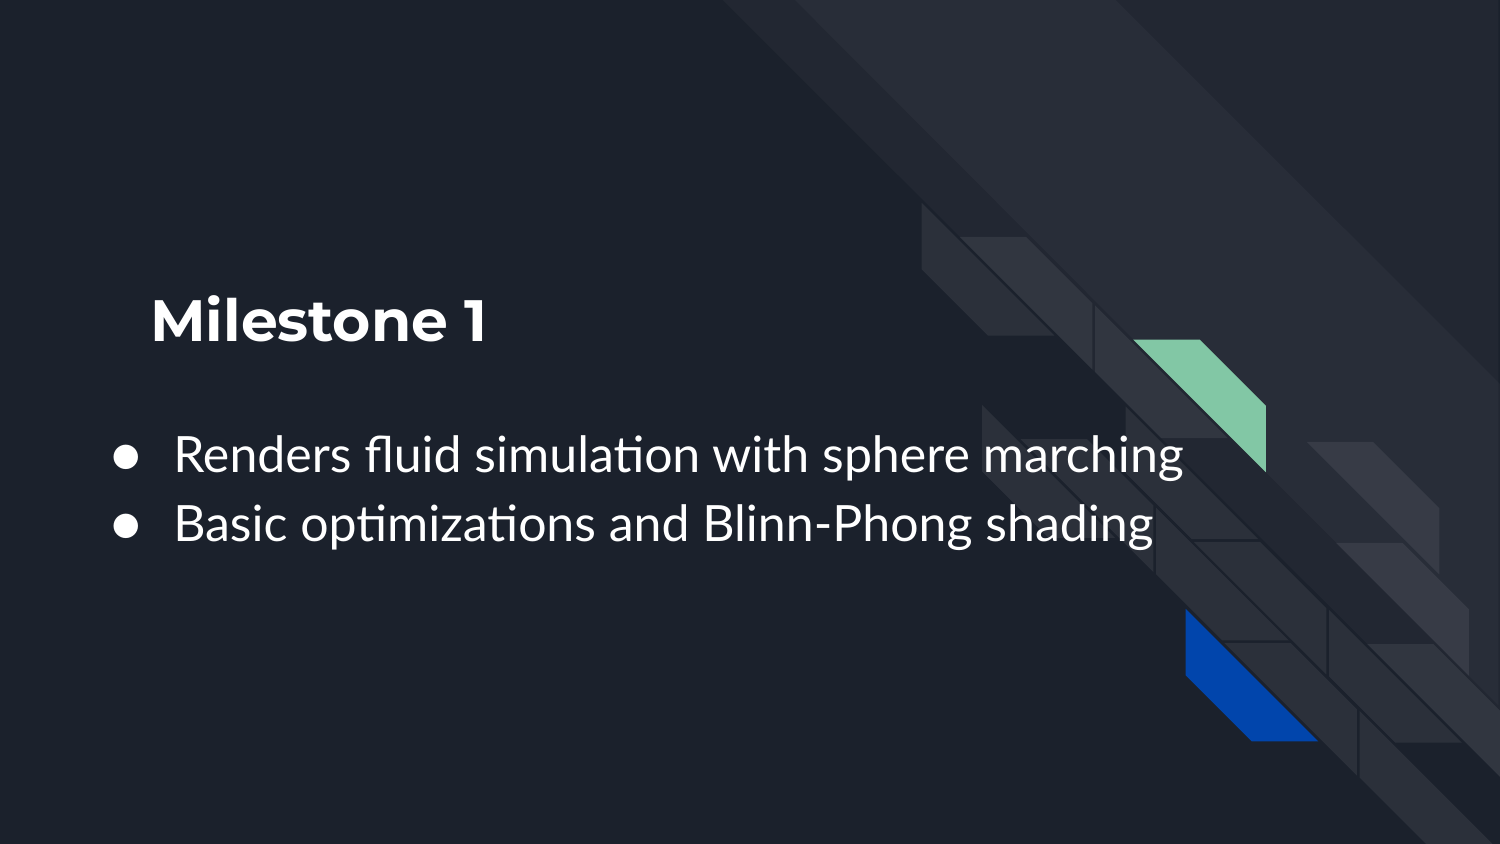

# Milestone 1
Renders fluid simulation with sphere marching
Basic optimizations and Blinn-Phong shading